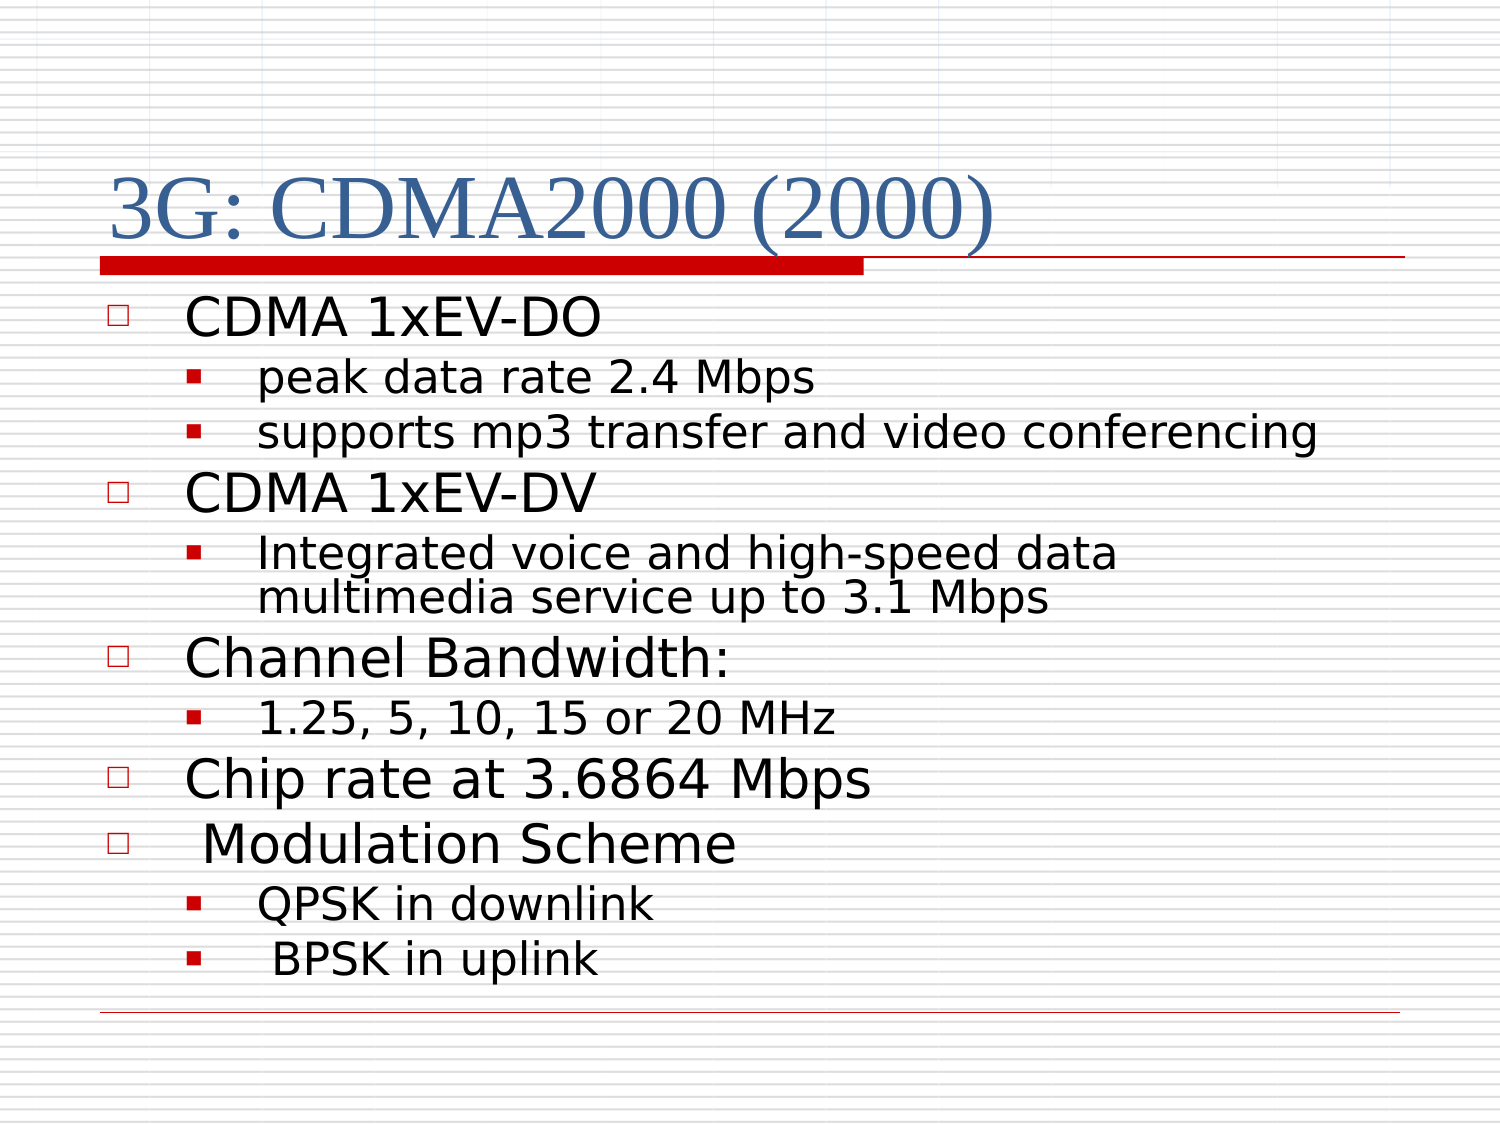

# 3G: CDMA2000 (2000)

CDMA 1xEV-DO
□
■
■
peak data rate 2.4 Mbps
supports mp3 transfer and video conferencing
CDMA 1xEV-DV
□
Integrated voice and high-speed data
■
multimedia service up to 3.1 Mbps
Channel Bandwidth:
□
1.25, 5, 10, 15 or 20 MHz
■
□
□
Chip rate at 3.6864 Mbps  Modulation Scheme
■
■
QPSK in downlink  BPSK in uplink